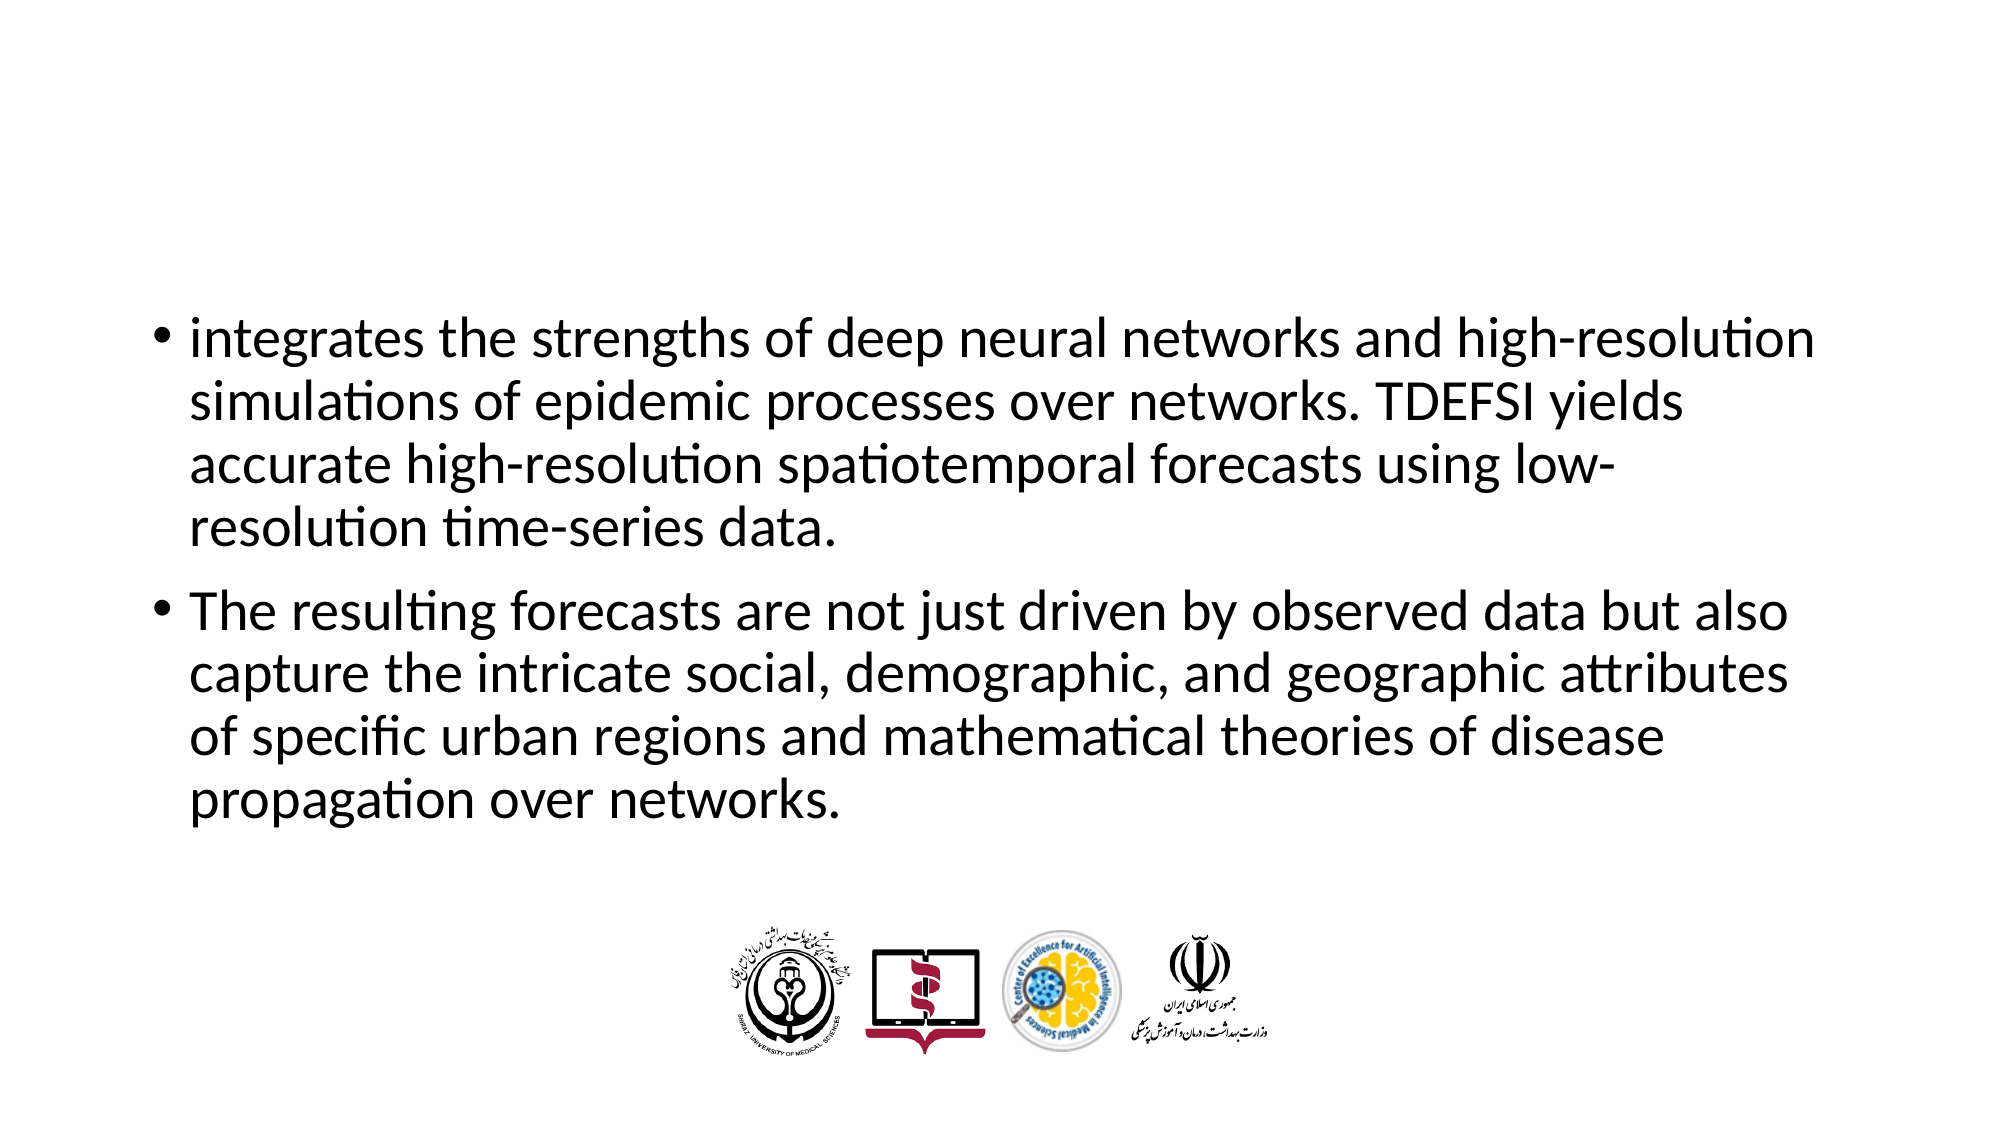

#
integrates the strengths of deep neural networks and high-resolution simulations of epidemic processes over networks. TDEFSI yields accurate high-resolution spatiotemporal forecasts using low-resolution time-series data.
The resulting forecasts are not just driven by observed data but also capture the intricate social, demographic, and geographic attributes of specific urban regions and mathematical theories of disease propagation over networks.